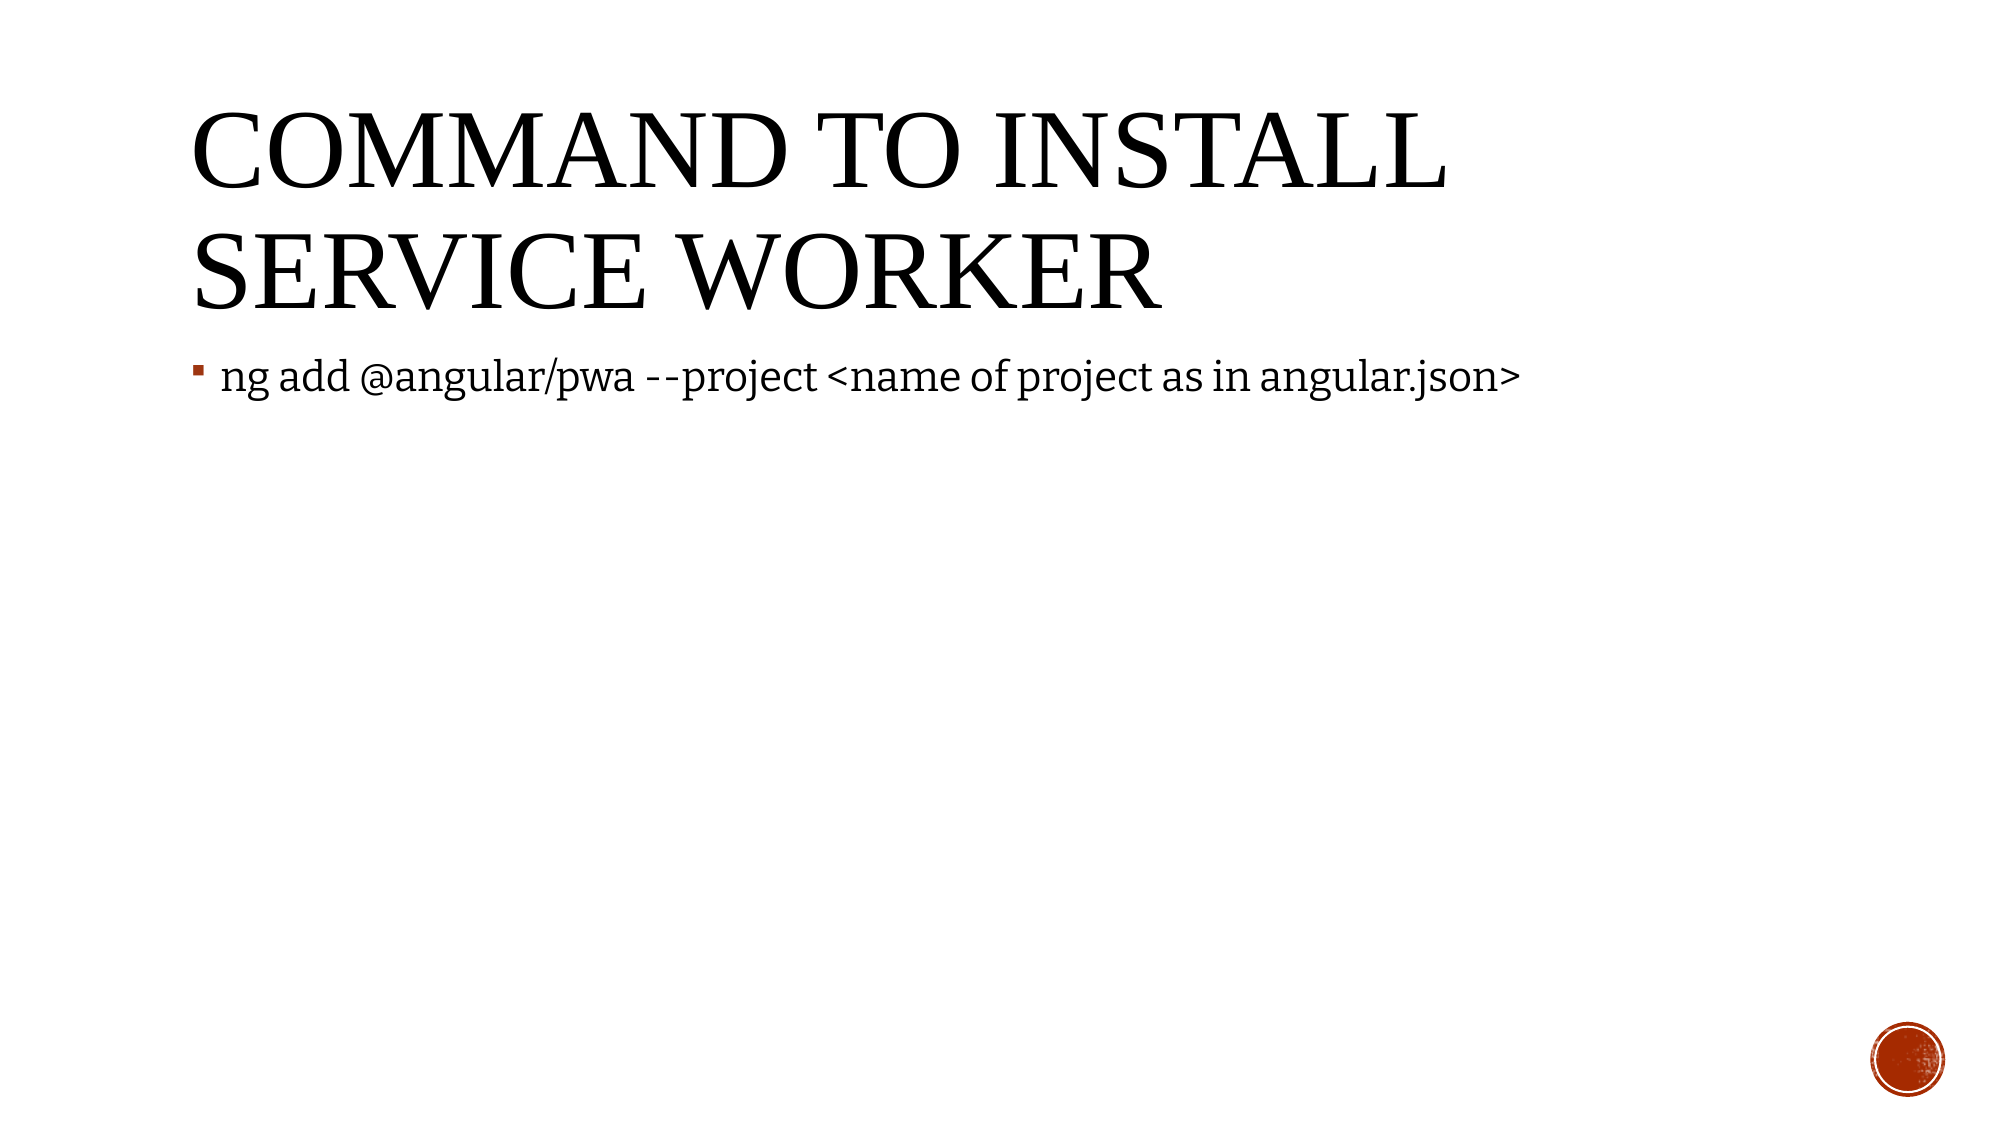

# Command to install service worker
ng add @angular/pwa --project <name of project as in angular.json>